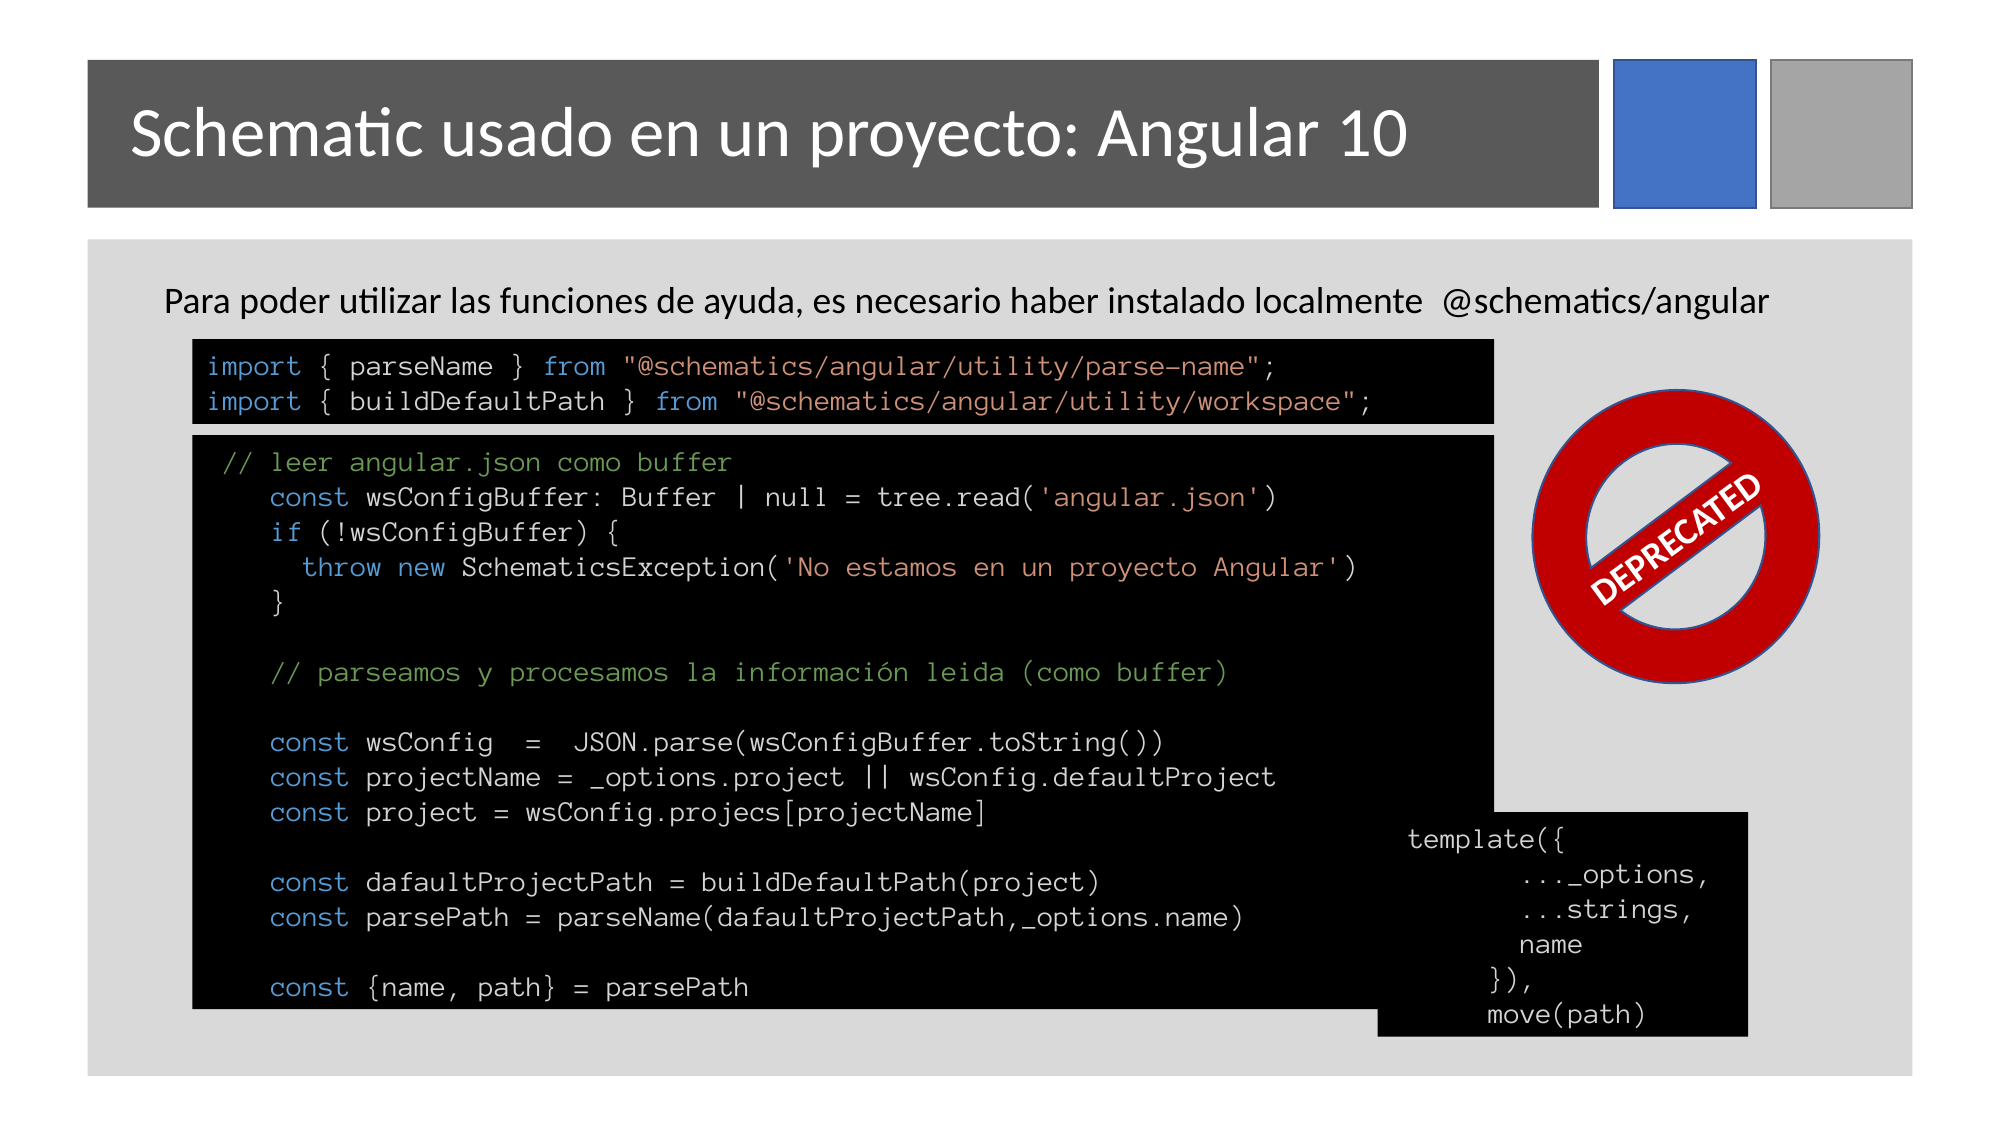

# Schematic usado en un proyecto: Angular 10
Para poder utilizar las funciones de ayuda, es necesario haber instalado localmente  @schematics/angular
import { parseName } from "@schematics/angular/utility/parse-name";
import { buildDefaultPath } from "@schematics/angular/utility/workspace";

DEPRECATED
 // leer angular.json como buffer
    const wsConfigBuffer: Buffer | null = tree.read('angular.json')
    if (!wsConfigBuffer) {
      throw new SchematicsException('No estamos en un proyecto Angular')
    }
    // parseamos y procesamos la información leida (como buffer)
    const wsConfig  =  JSON.parse(wsConfigBuffer.toString())
    const projectName = _options.project || wsConfig.defaultProject
    const project = wsConfig.projecs[projectName]
    const dafaultProjectPath = buildDefaultPath(project)
    const parsePath = parseName(dafaultProjectPath,_options.name)
    const {name, path} = parsePath
 template({
        ..._options,
        ...strings,
        name
      }),
      move(path)